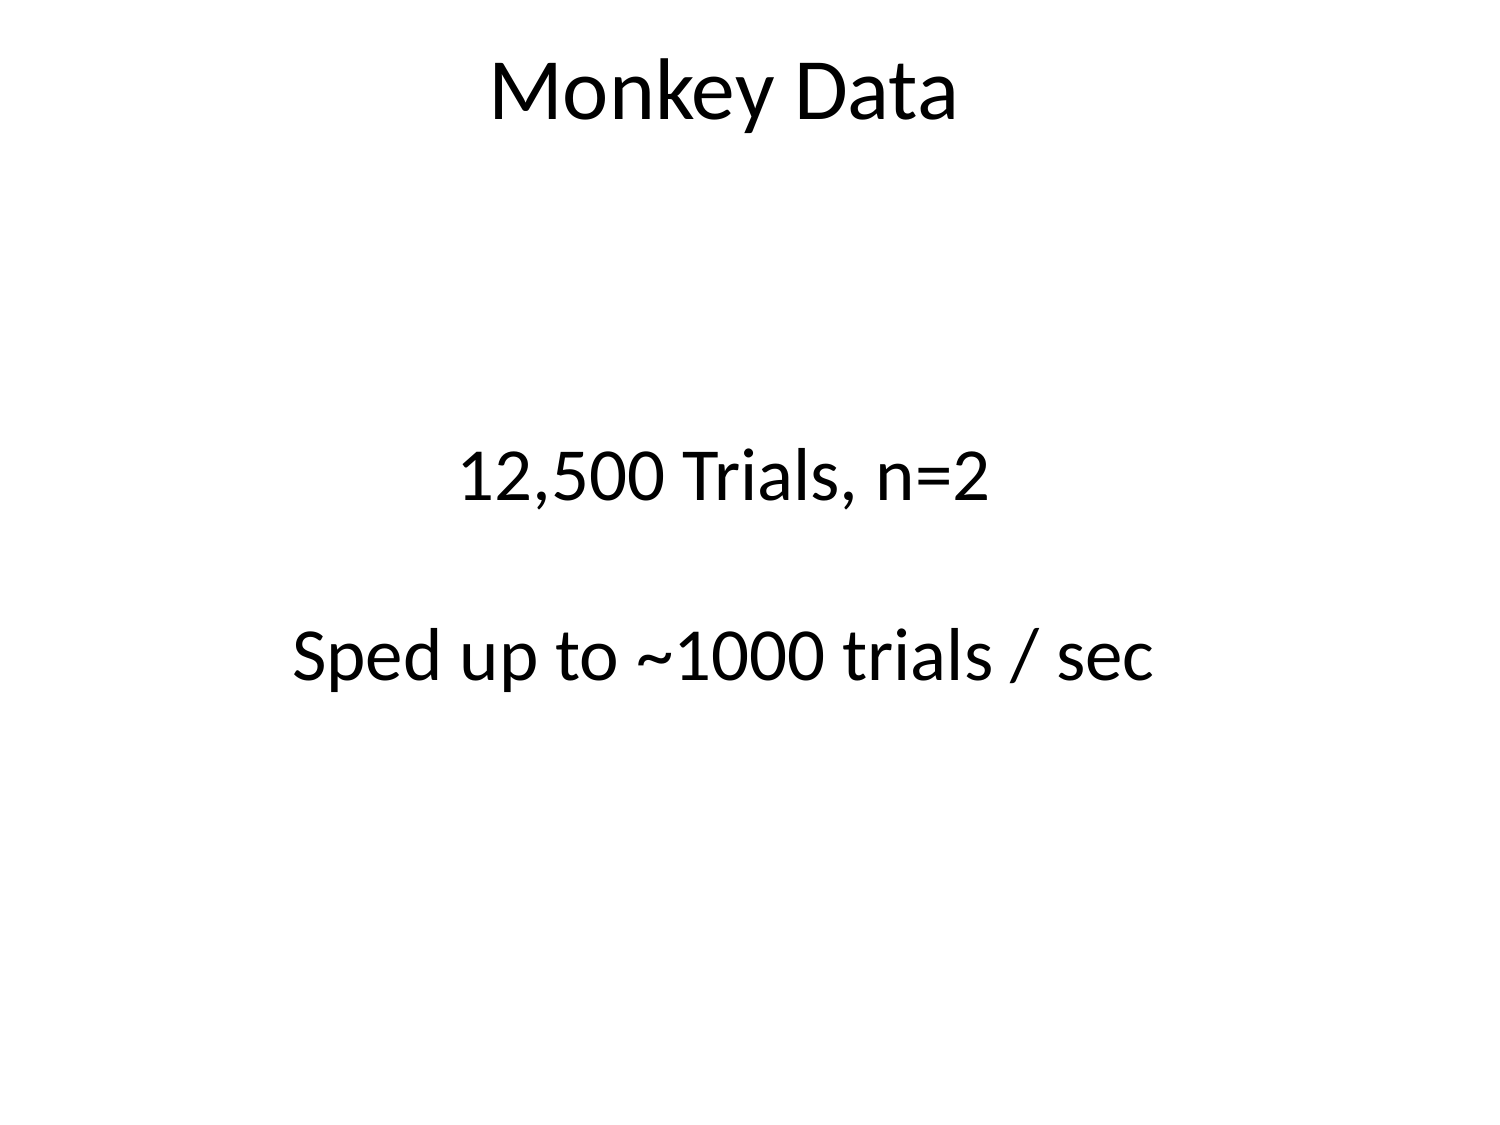

Monkey Data
12,500 Trials, n=2

Sped up to ~1000 trials / sec